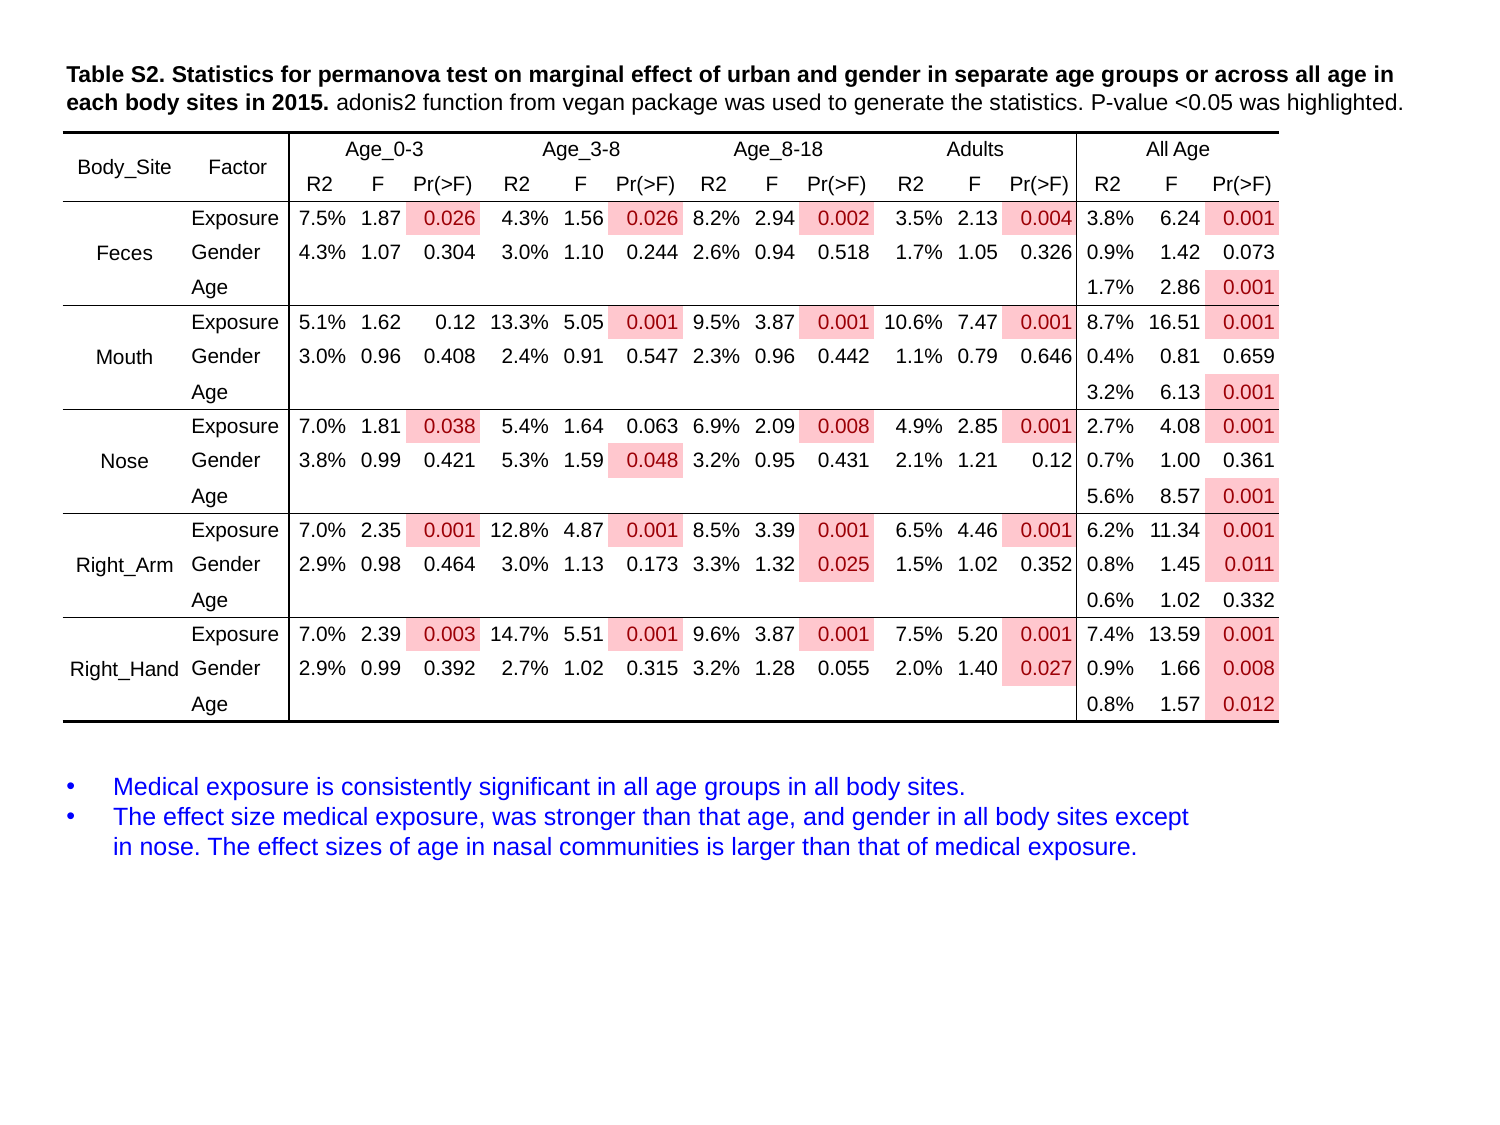

Table S2. Statistics for permanova test on marginal effect of urban and gender in separate age groups or across all age in each body sites in 2015. adonis2 function from vegan package was used to generate the statistics. P-value <0.05 was highlighted.
| Body\_Site | Factor | Age\_0-3 |  |  | Age\_3-8 |  |  | Age\_8-18 |  |  | Adults |  |  | All Age |  |  |
| --- | --- | --- | --- | --- | --- | --- | --- | --- | --- | --- | --- | --- | --- | --- | --- | --- |
|  |  | R2 | F | Pr(>F) | R2 | F | Pr(>F) | R2 | F | Pr(>F) | R2 | F | Pr(>F) | R2 | F | Pr(>F) |
| Feces | Exposure | 7.5% | 1.87 | 0.026 | 4.3% | 1.56 | 0.026 | 8.2% | 2.94 | 0.002 | 3.5% | 2.13 | 0.004 | 3.8% | 6.24 | 0.001 |
|  | Gender | 4.3% | 1.07 | 0.304 | 3.0% | 1.10 | 0.244 | 2.6% | 0.94 | 0.518 | 1.7% | 1.05 | 0.326 | 0.9% | 1.42 | 0.073 |
|  | Age |  |  |  |  |  |  |  |  |  |  |  |  | 1.7% | 2.86 | 0.001 |
| Mouth | Exposure | 5.1% | 1.62 | 0.12 | 13.3% | 5.05 | 0.001 | 9.5% | 3.87 | 0.001 | 10.6% | 7.47 | 0.001 | 8.7% | 16.51 | 0.001 |
|  | Gender | 3.0% | 0.96 | 0.408 | 2.4% | 0.91 | 0.547 | 2.3% | 0.96 | 0.442 | 1.1% | 0.79 | 0.646 | 0.4% | 0.81 | 0.659 |
|  | Age |  |  |  |  |  |  |  |  |  |  |  |  | 3.2% | 6.13 | 0.001 |
| Nose | Exposure | 7.0% | 1.81 | 0.038 | 5.4% | 1.64 | 0.063 | 6.9% | 2.09 | 0.008 | 4.9% | 2.85 | 0.001 | 2.7% | 4.08 | 0.001 |
|  | Gender | 3.8% | 0.99 | 0.421 | 5.3% | 1.59 | 0.048 | 3.2% | 0.95 | 0.431 | 2.1% | 1.21 | 0.12 | 0.7% | 1.00 | 0.361 |
|  | Age |  |  |  |  |  |  |  |  |  |  |  |  | 5.6% | 8.57 | 0.001 |
| Right\_Arm | Exposure | 7.0% | 2.35 | 0.001 | 12.8% | 4.87 | 0.001 | 8.5% | 3.39 | 0.001 | 6.5% | 4.46 | 0.001 | 6.2% | 11.34 | 0.001 |
|  | Gender | 2.9% | 0.98 | 0.464 | 3.0% | 1.13 | 0.173 | 3.3% | 1.32 | 0.025 | 1.5% | 1.02 | 0.352 | 0.8% | 1.45 | 0.011 |
|  | Age |  |  |  |  |  |  |  |  |  |  |  |  | 0.6% | 1.02 | 0.332 |
| Right\_Hand | Exposure | 7.0% | 2.39 | 0.003 | 14.7% | 5.51 | 0.001 | 9.6% | 3.87 | 0.001 | 7.5% | 5.20 | 0.001 | 7.4% | 13.59 | 0.001 |
|  | Gender | 2.9% | 0.99 | 0.392 | 2.7% | 1.02 | 0.315 | 3.2% | 1.28 | 0.055 | 2.0% | 1.40 | 0.027 | 0.9% | 1.66 | 0.008 |
|  | Age |  |  |  |  |  |  |  |  |  |  |  |  | 0.8% | 1.57 | 0.012 |
Medical exposure is consistently significant in all age groups in all body sites.
The effect size medical exposure, was stronger than that age, and gender in all body sites except in nose. The effect sizes of age in nasal communities is larger than that of medical exposure.